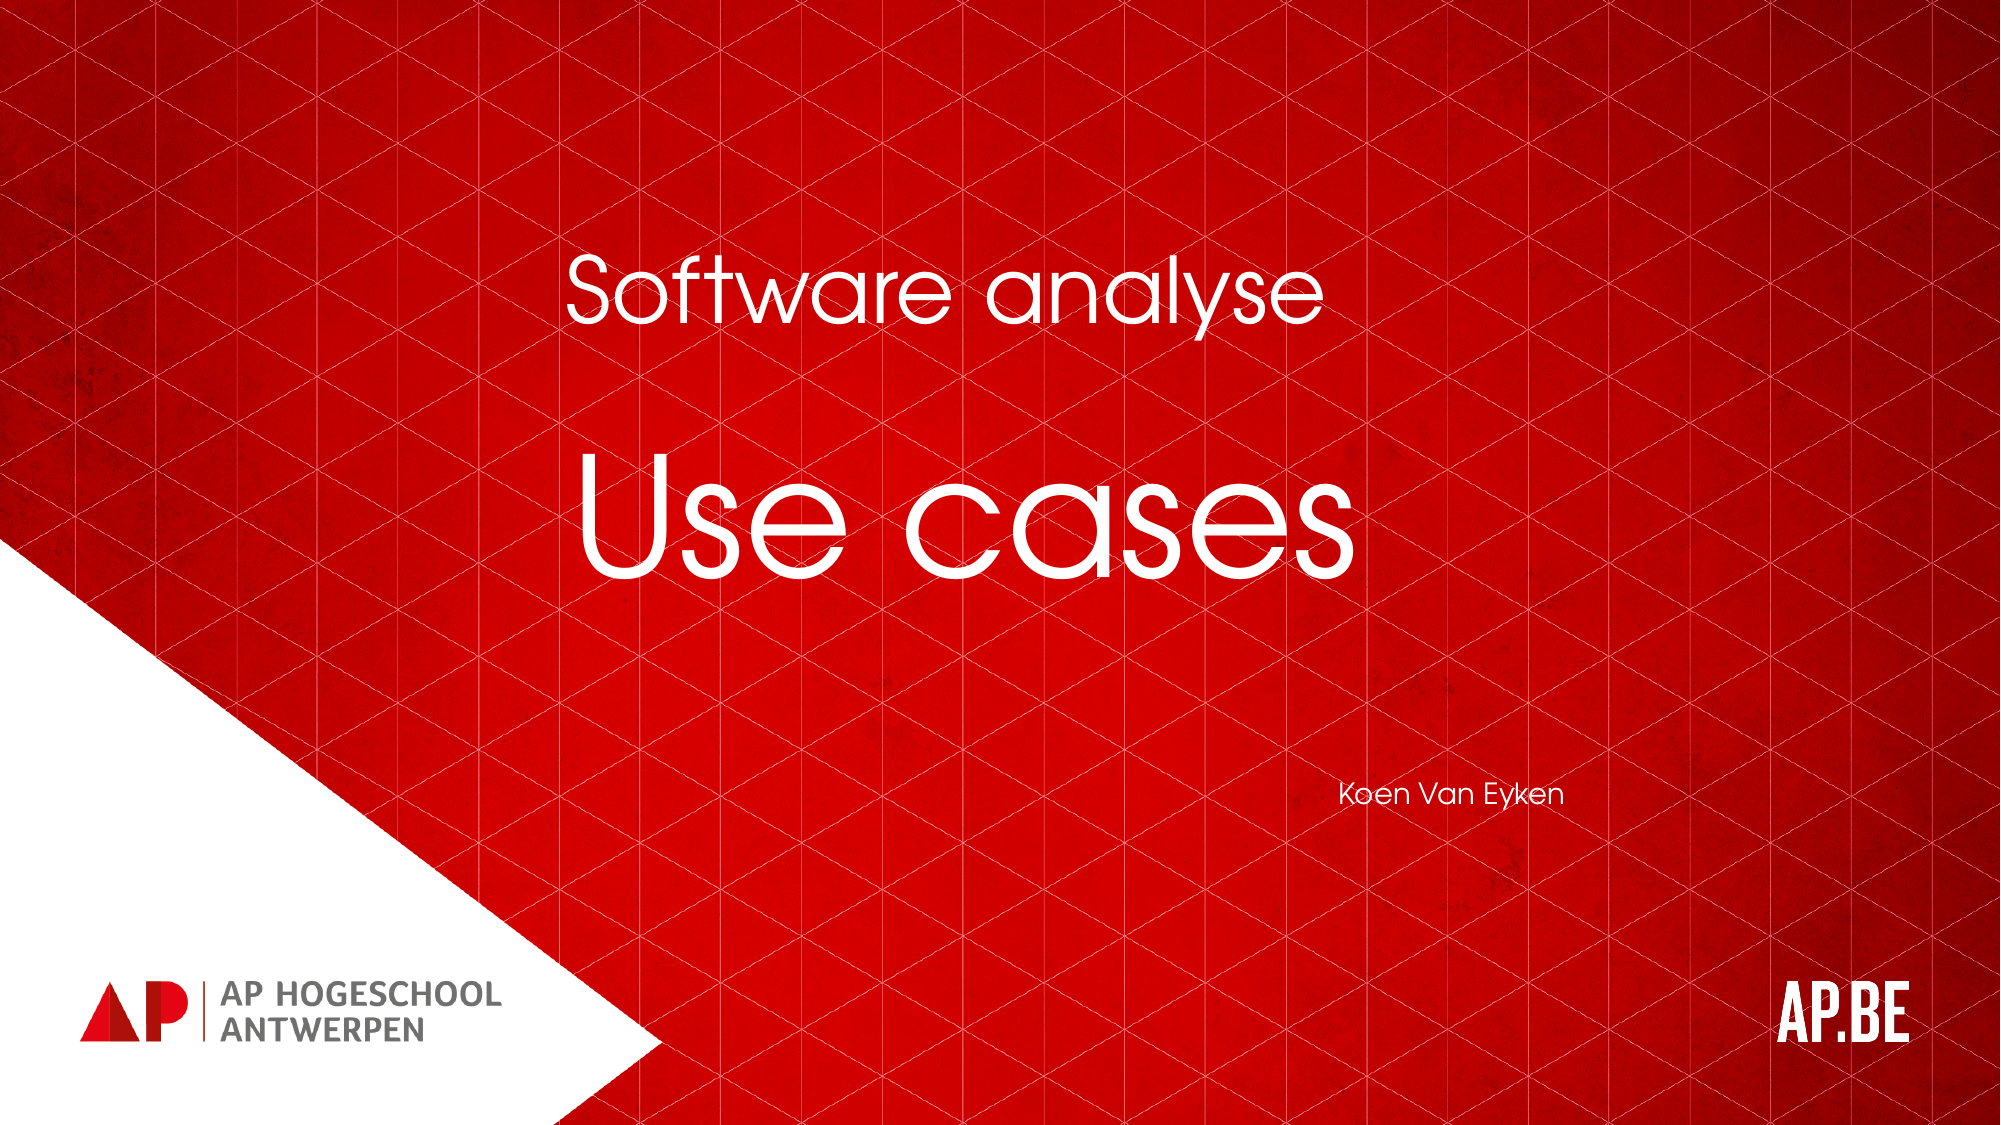

# Software analyse

Use cases

Koen Van Eyken